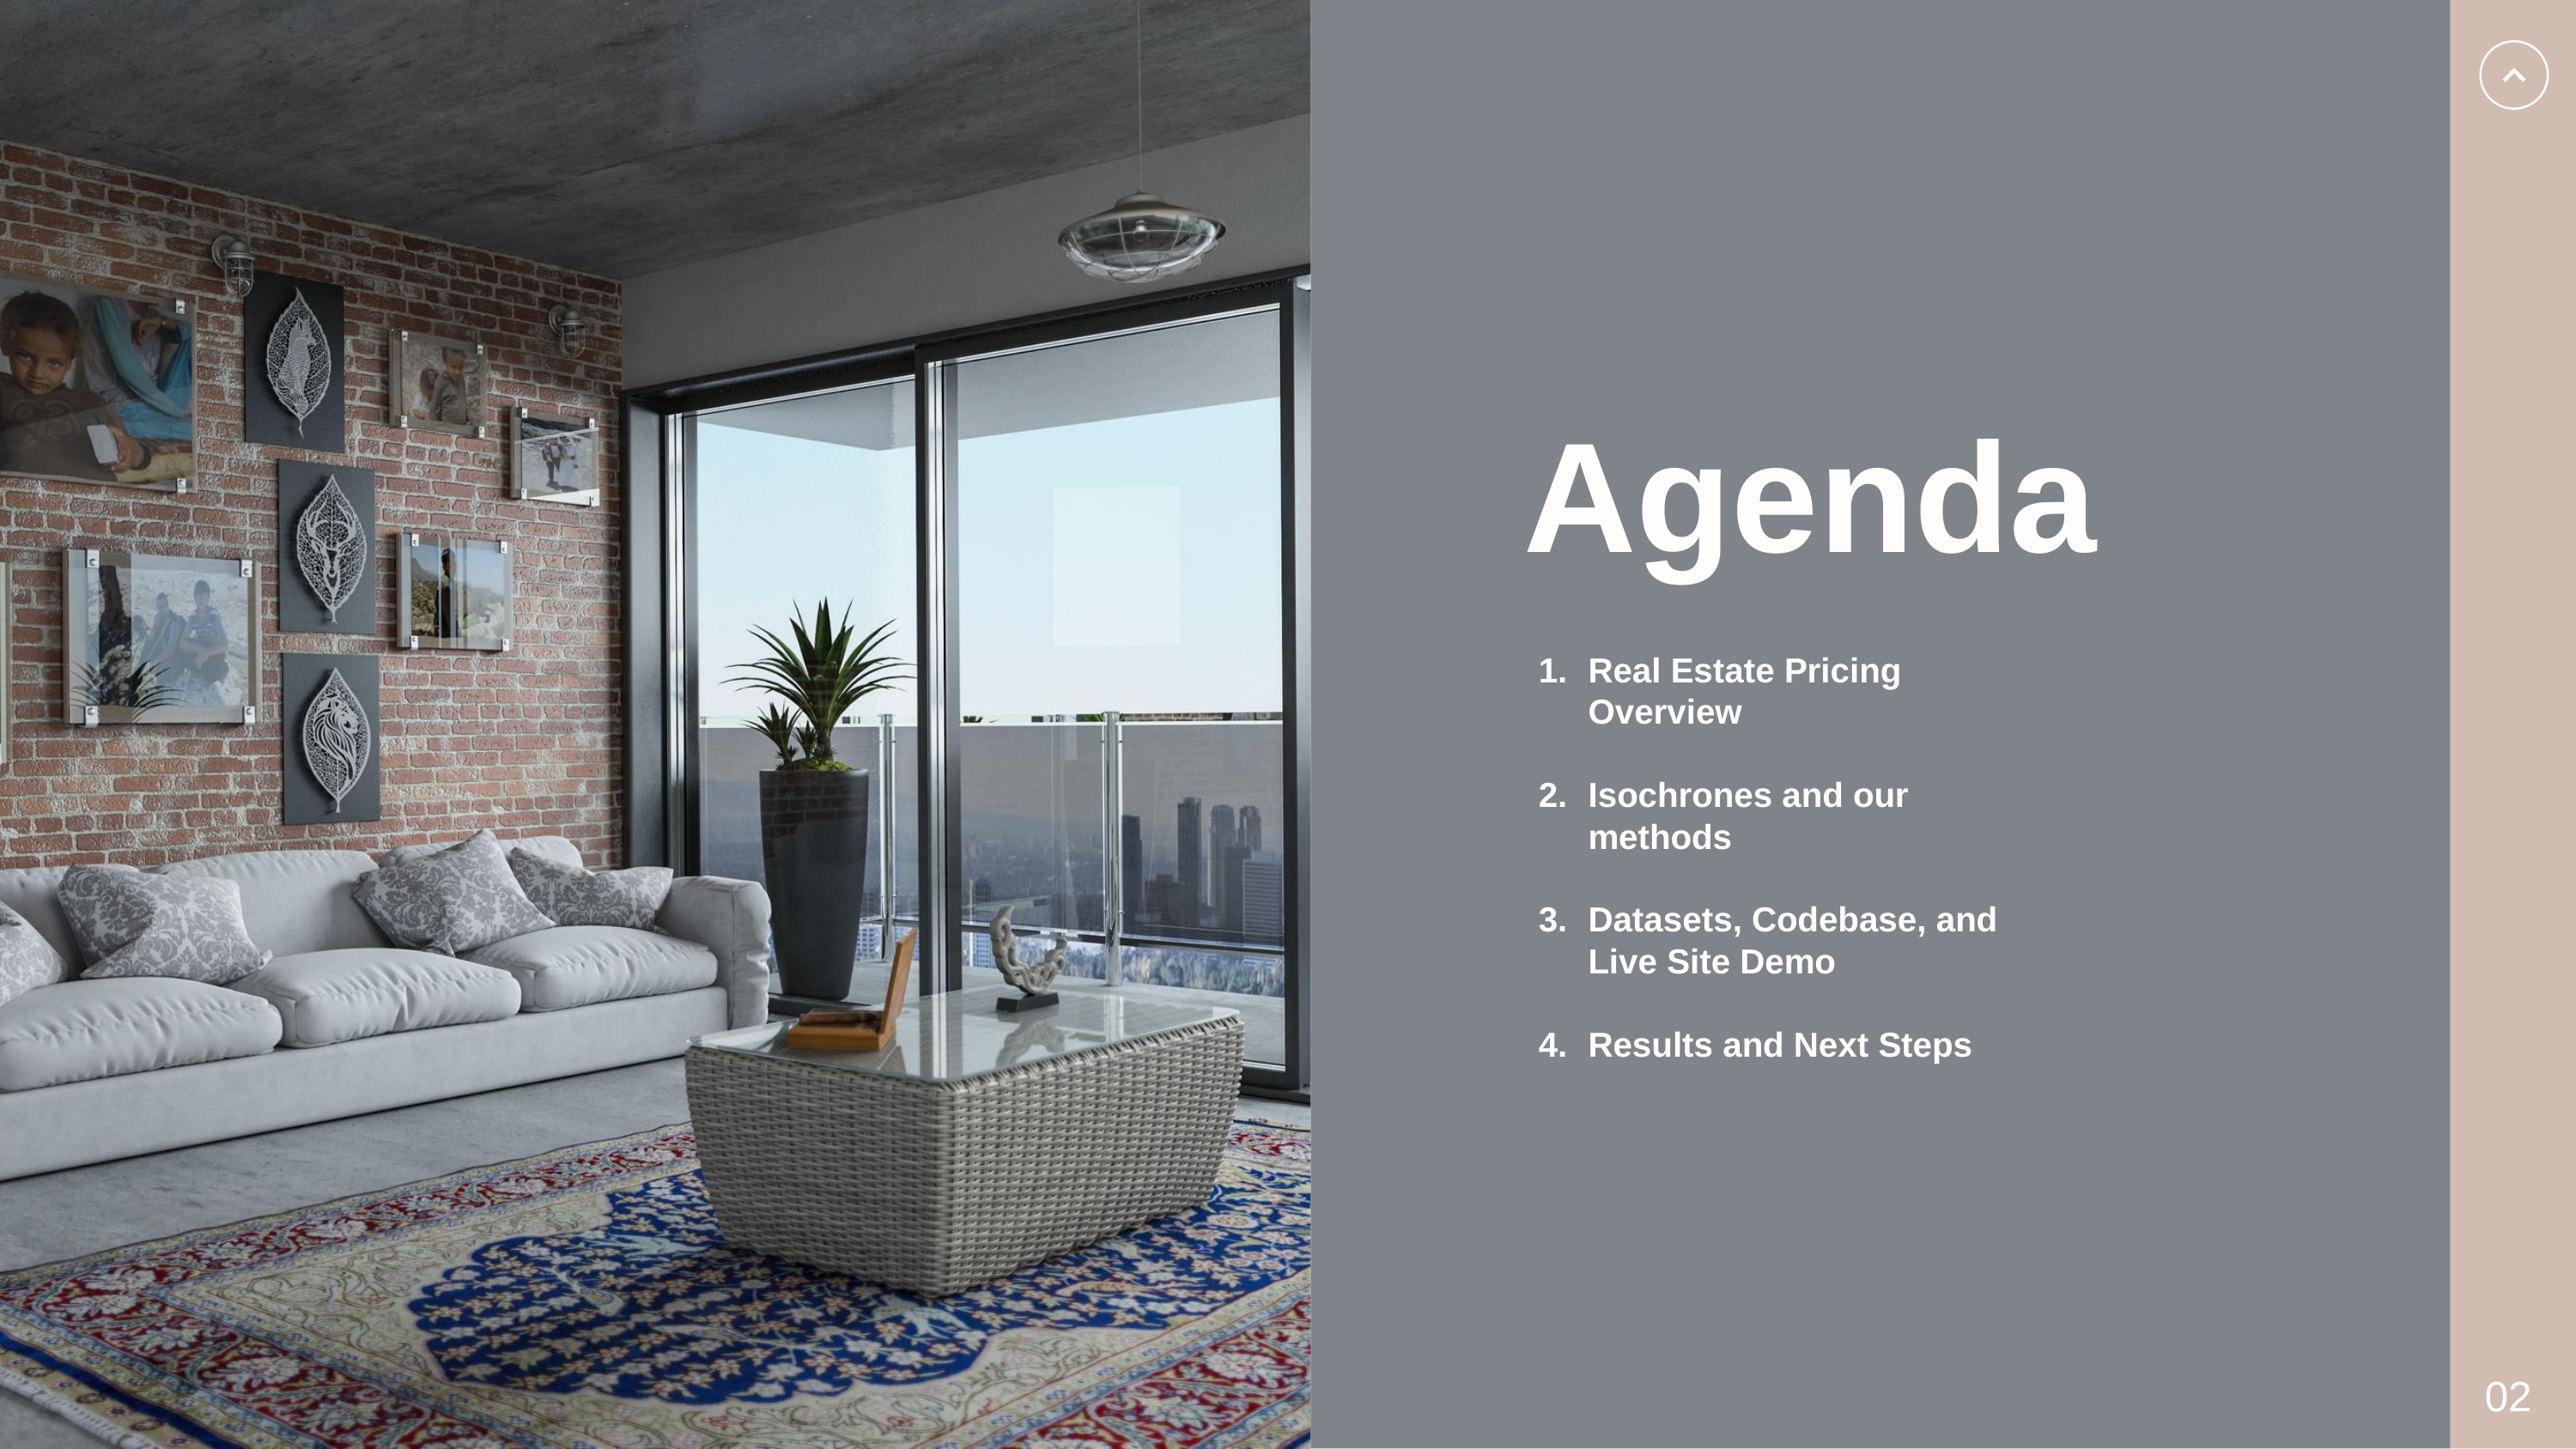

Agenda
Real Estate Pricing Overview

Isochrones and our methods

Datasets, Codebase, and Live Site Demo

Results and Next Steps
02